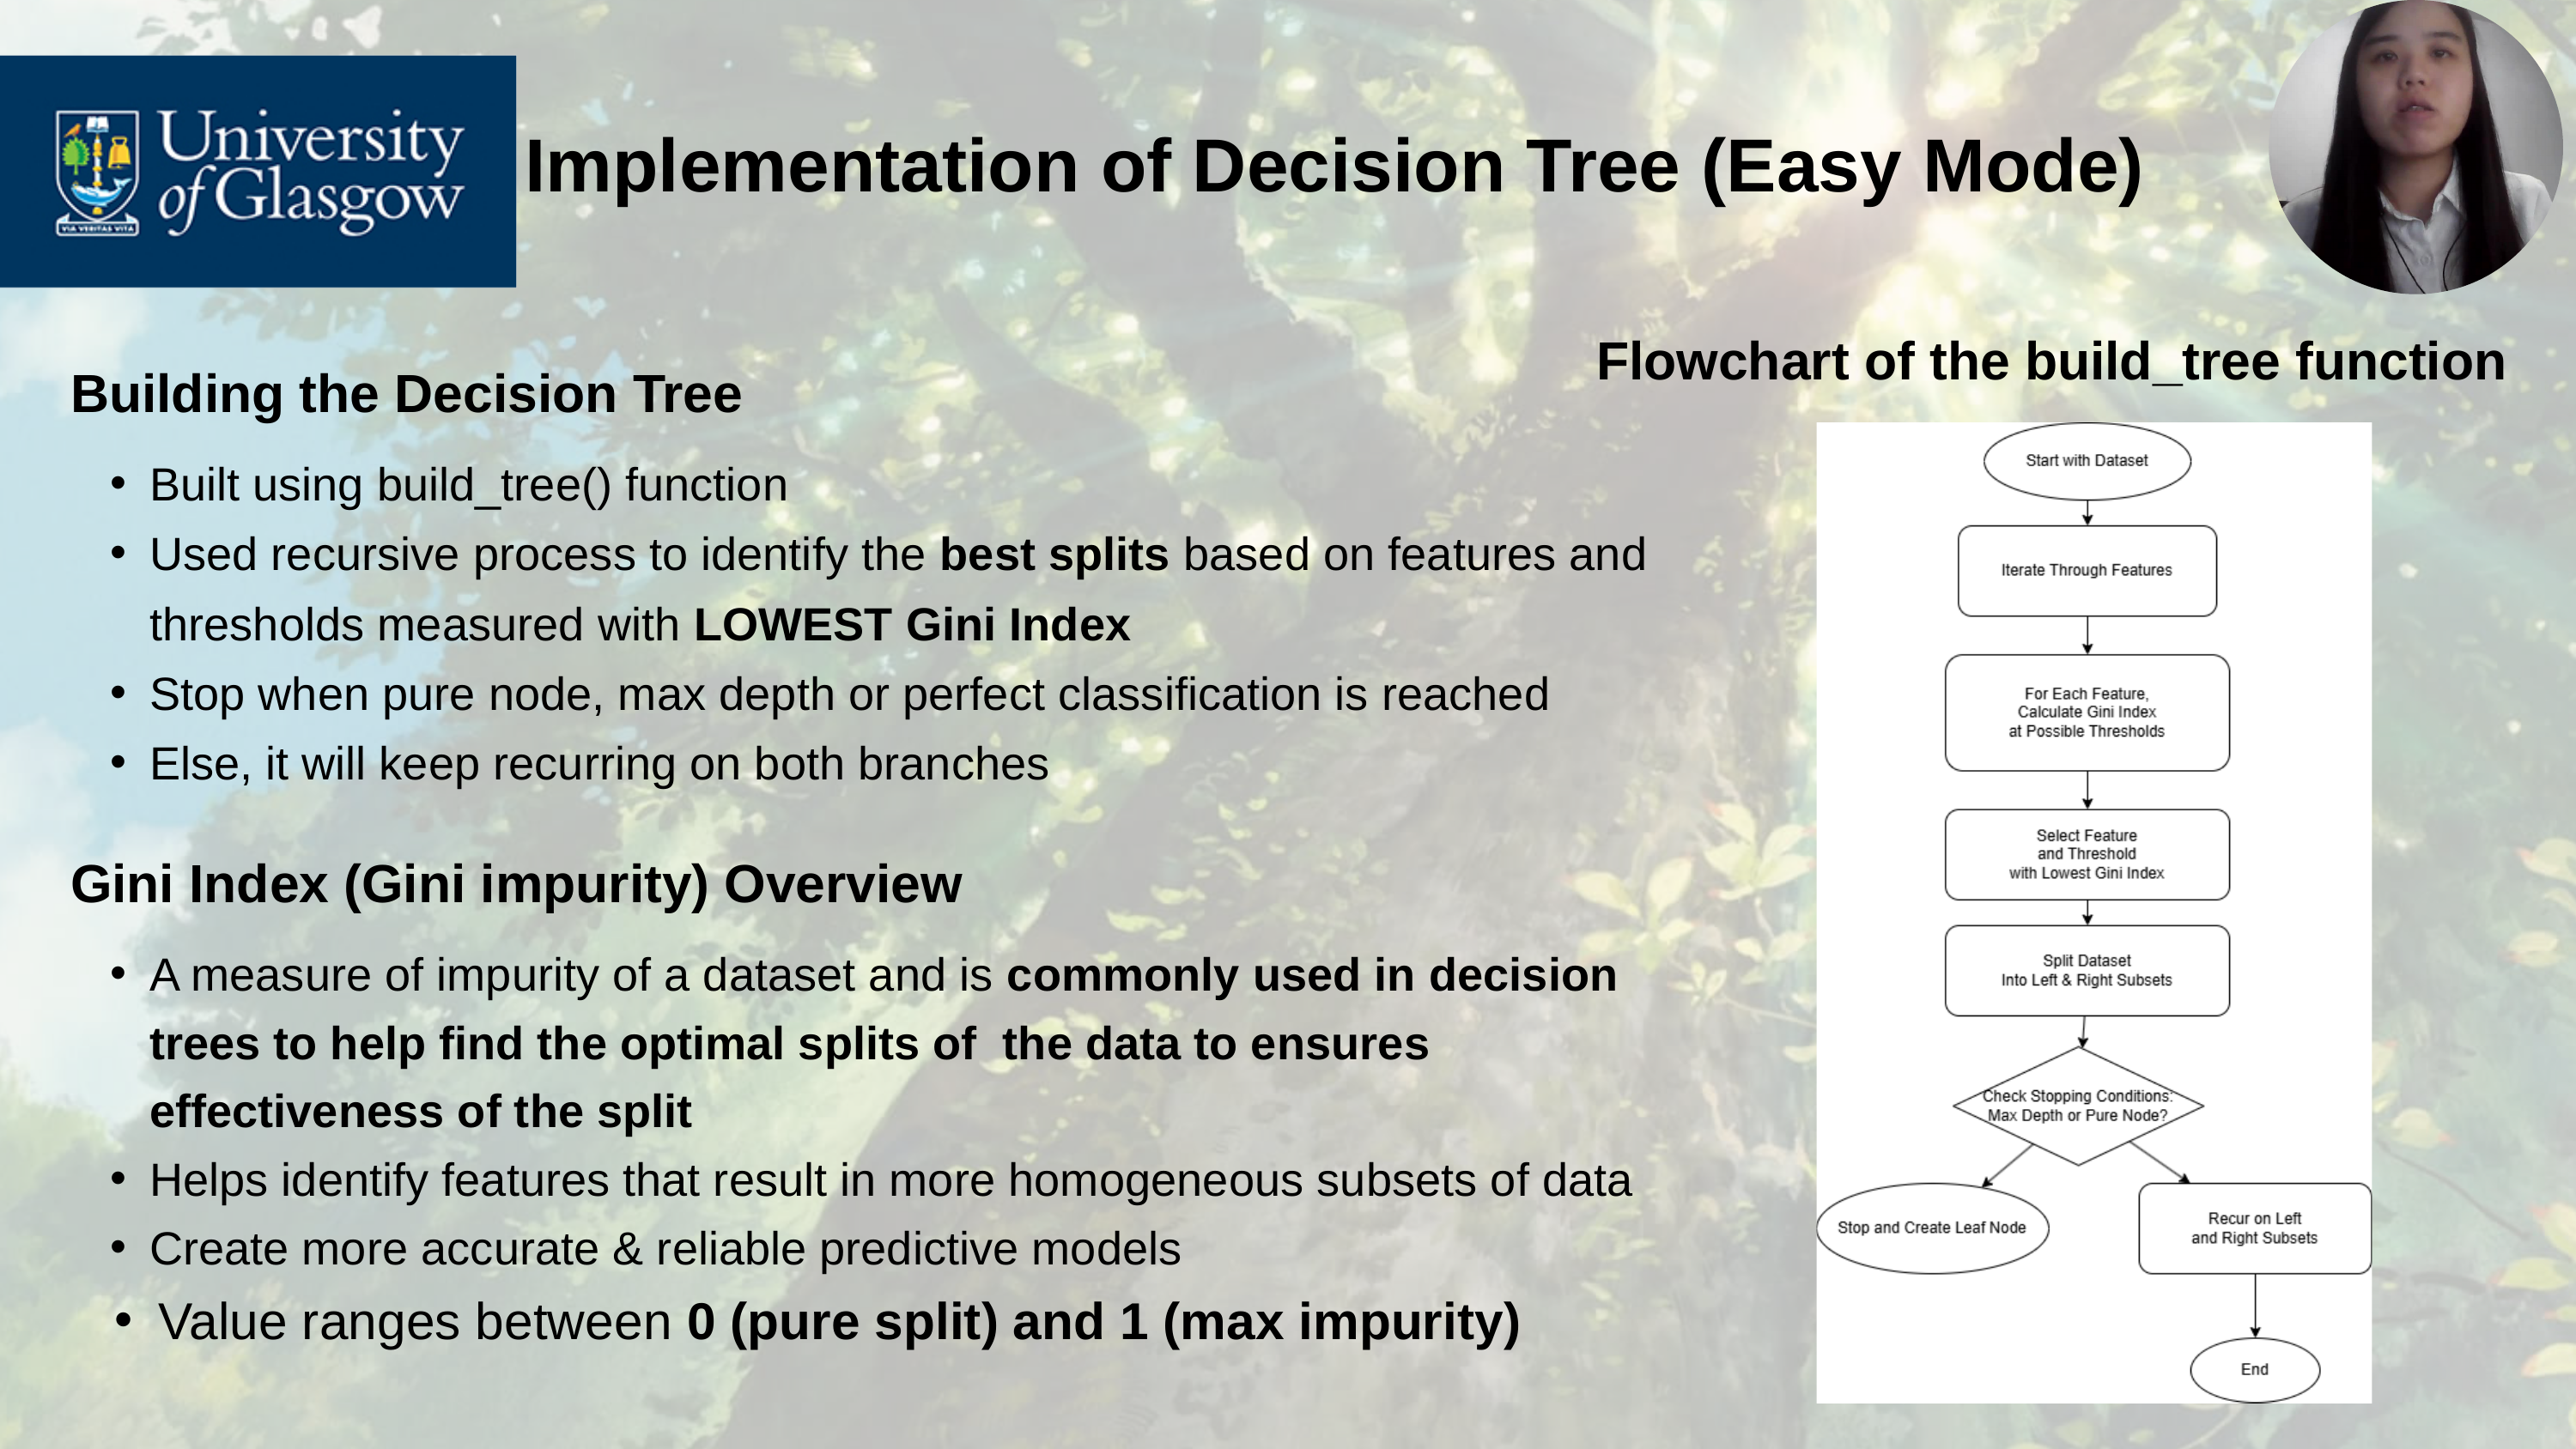

Implementation of Decision Tree (Easy Mode)
Flowchart of the build_tree function
Building the Decision Tree

Built using build_tree() function
Used recursive process to identify the best splits based on features and thresholds measured with LOWEST Gini Index
Stop when pure node, max depth or perfect classification is reached
Else, it will keep recurring on both branches
Gini Index (Gini impurity) Overview
A measure of impurity of a dataset and is commonly used in decision trees to help find the optimal splits of  the data to ensures effectiveness of the split
Helps identify features that result in more homogeneous subsets of data
Create more accurate & reliable predictive models
Value ranges between 0 (pure split) and 1 (max impurity)